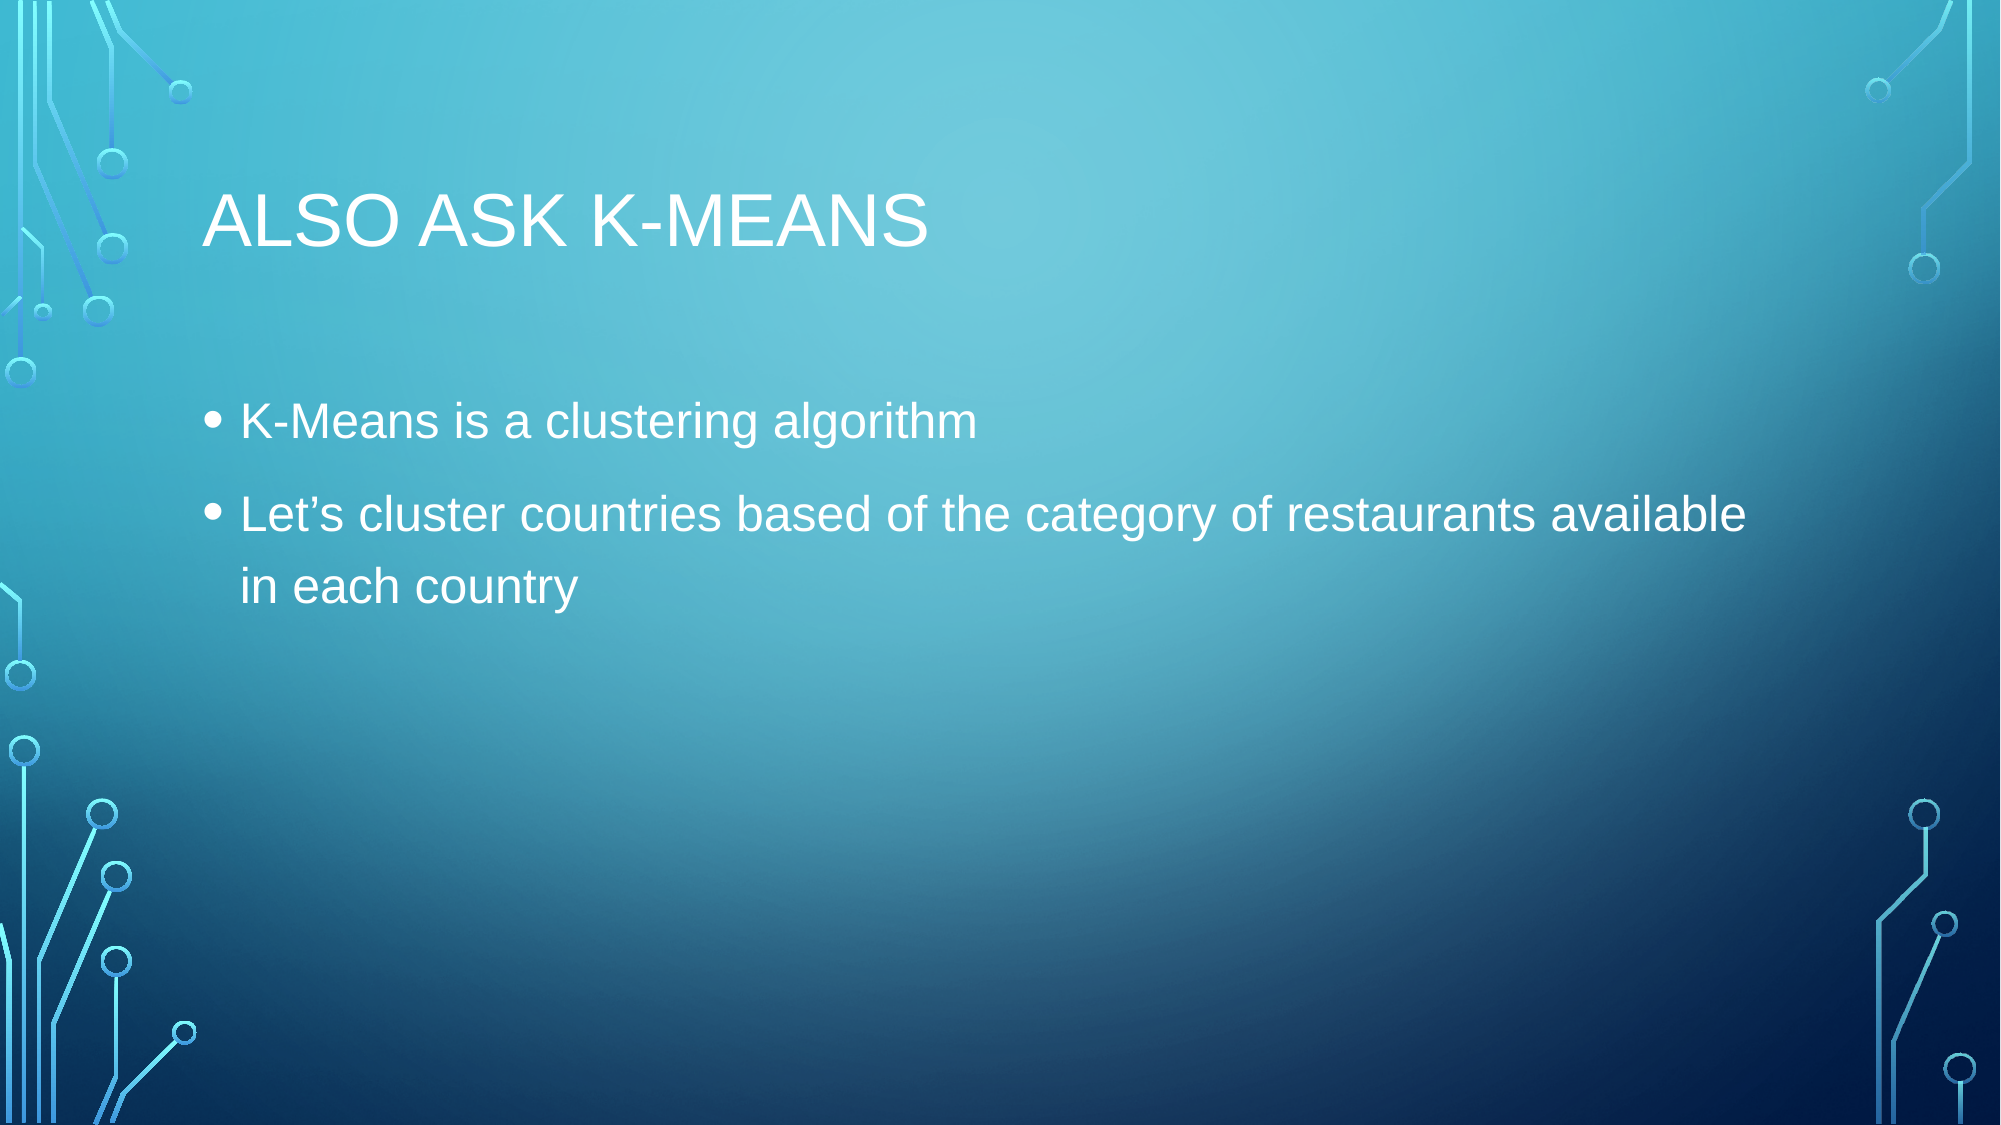

# Also ask K-MEANS
K-Means is a clustering algorithm
Let’s cluster countries based of the category of restaurants available in each country